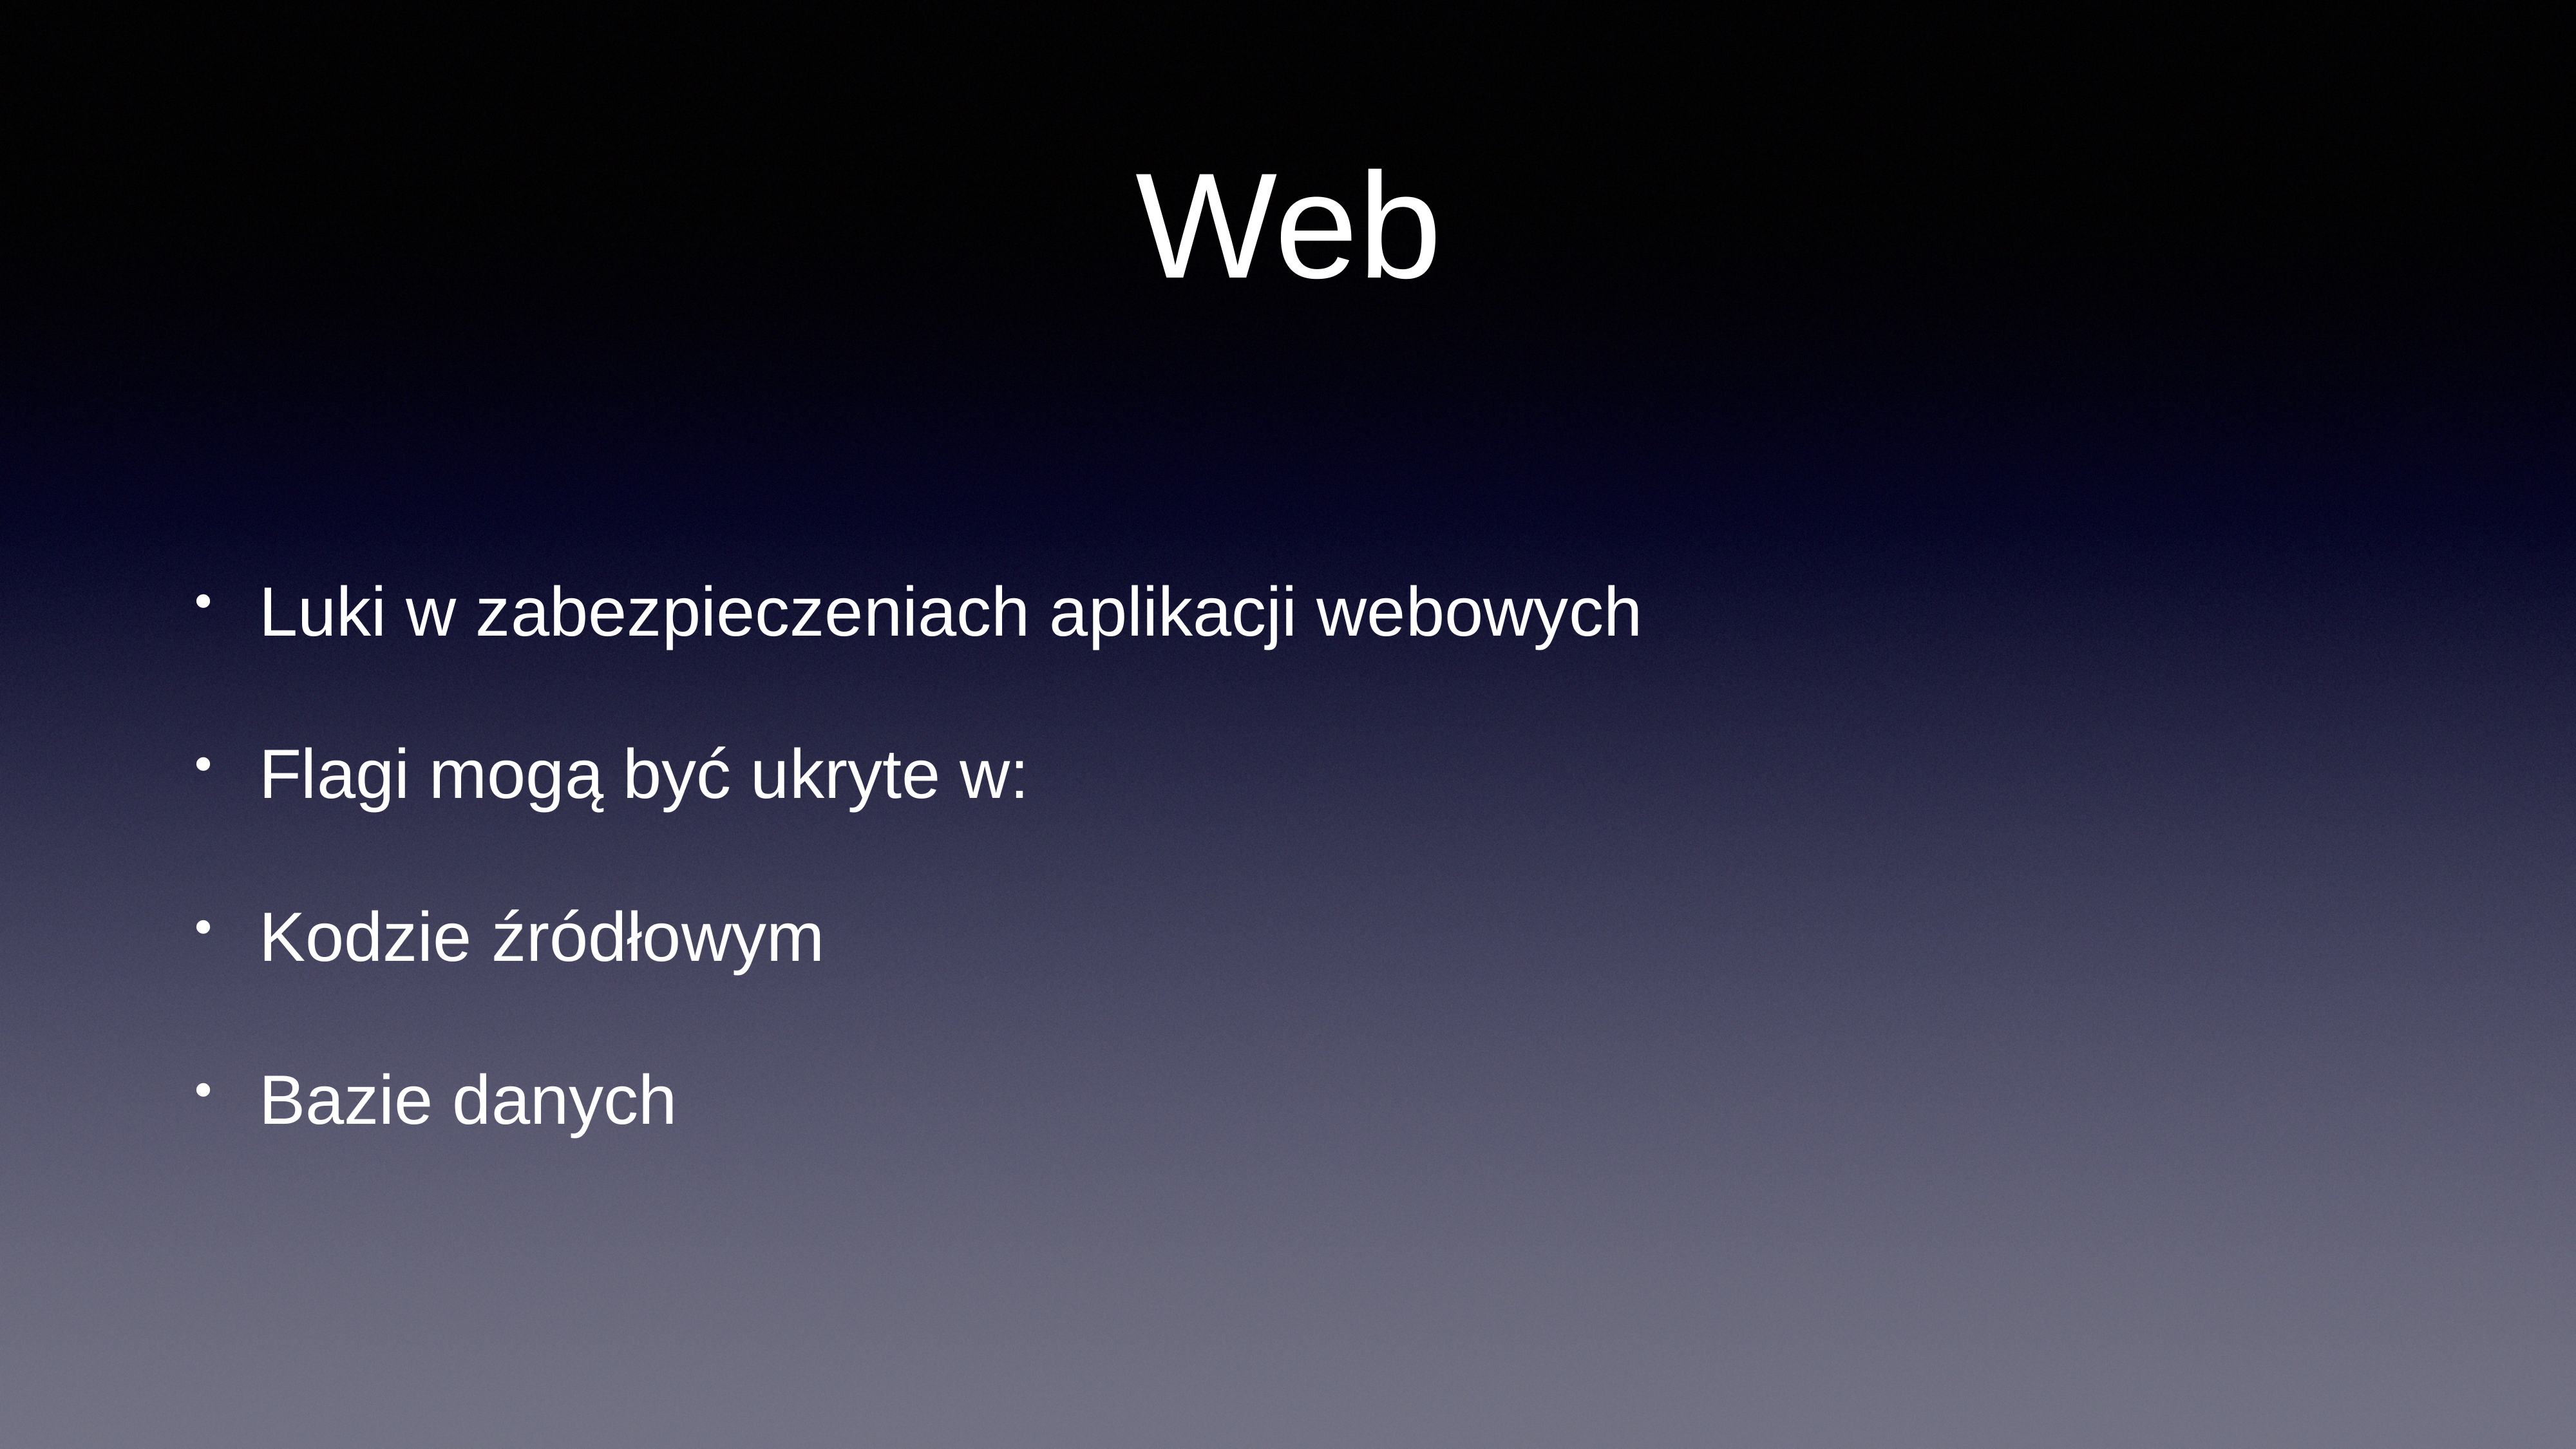

# Web
Luki w zabezpieczeniach aplikacji webowych
Flagi mogą być ukryte w:
Kodzie źródłowym
Bazie danych